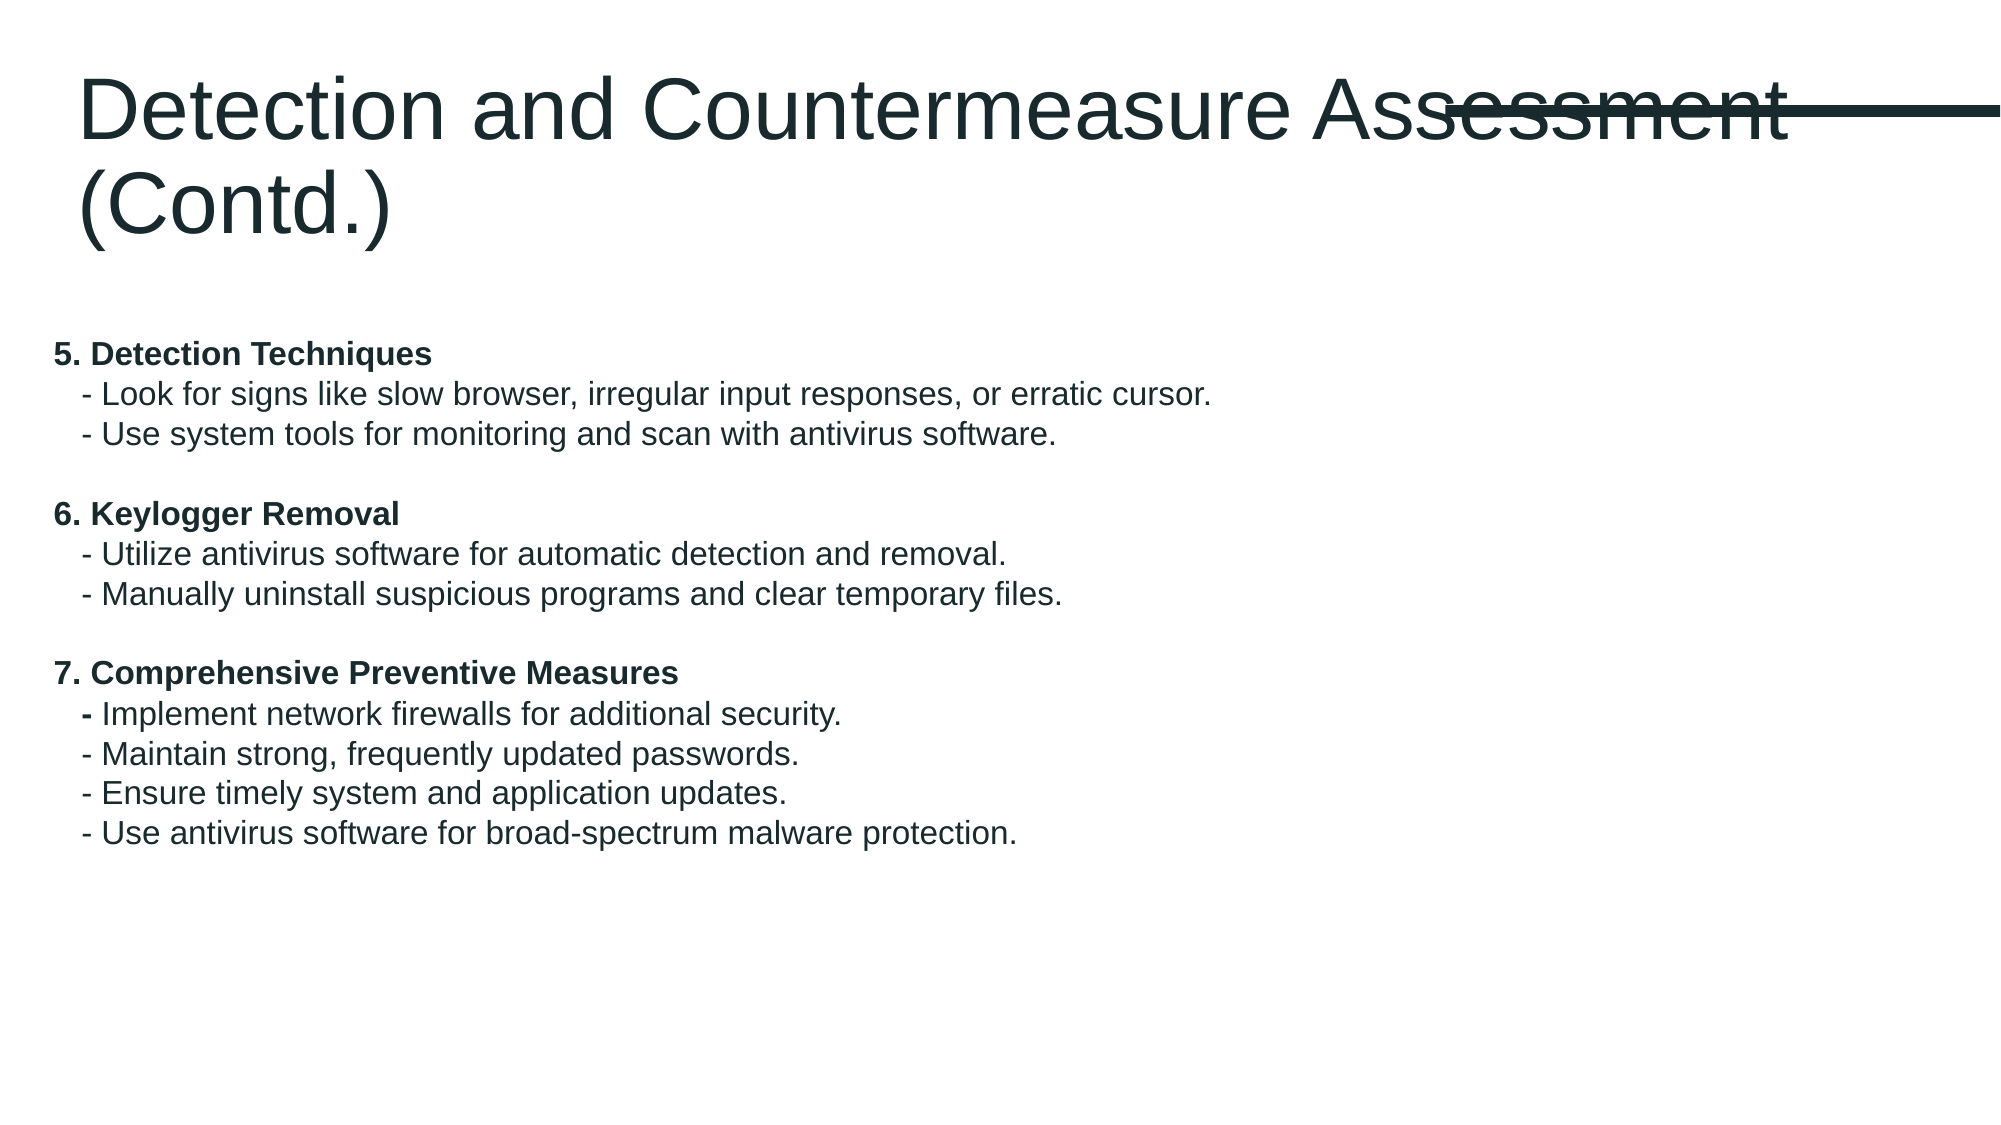

# Detection and Countermeasure Assessment (Contd.)

5. Detection Techniques
   - Look for signs like slow browser, irregular input responses, or erratic cursor.
   - Use system tools for monitoring and scan with antivirus software.

6. Keylogger Removal
   - Utilize antivirus software for automatic detection and removal.
   - Manually uninstall suspicious programs and clear temporary files.

7. Comprehensive Preventive Measures
   - Implement network firewalls for additional security.
   - Maintain strong, frequently updated passwords.
   - Ensure timely system and application updates.
   - Use antivirus software for broad-spectrum malware protection.

15